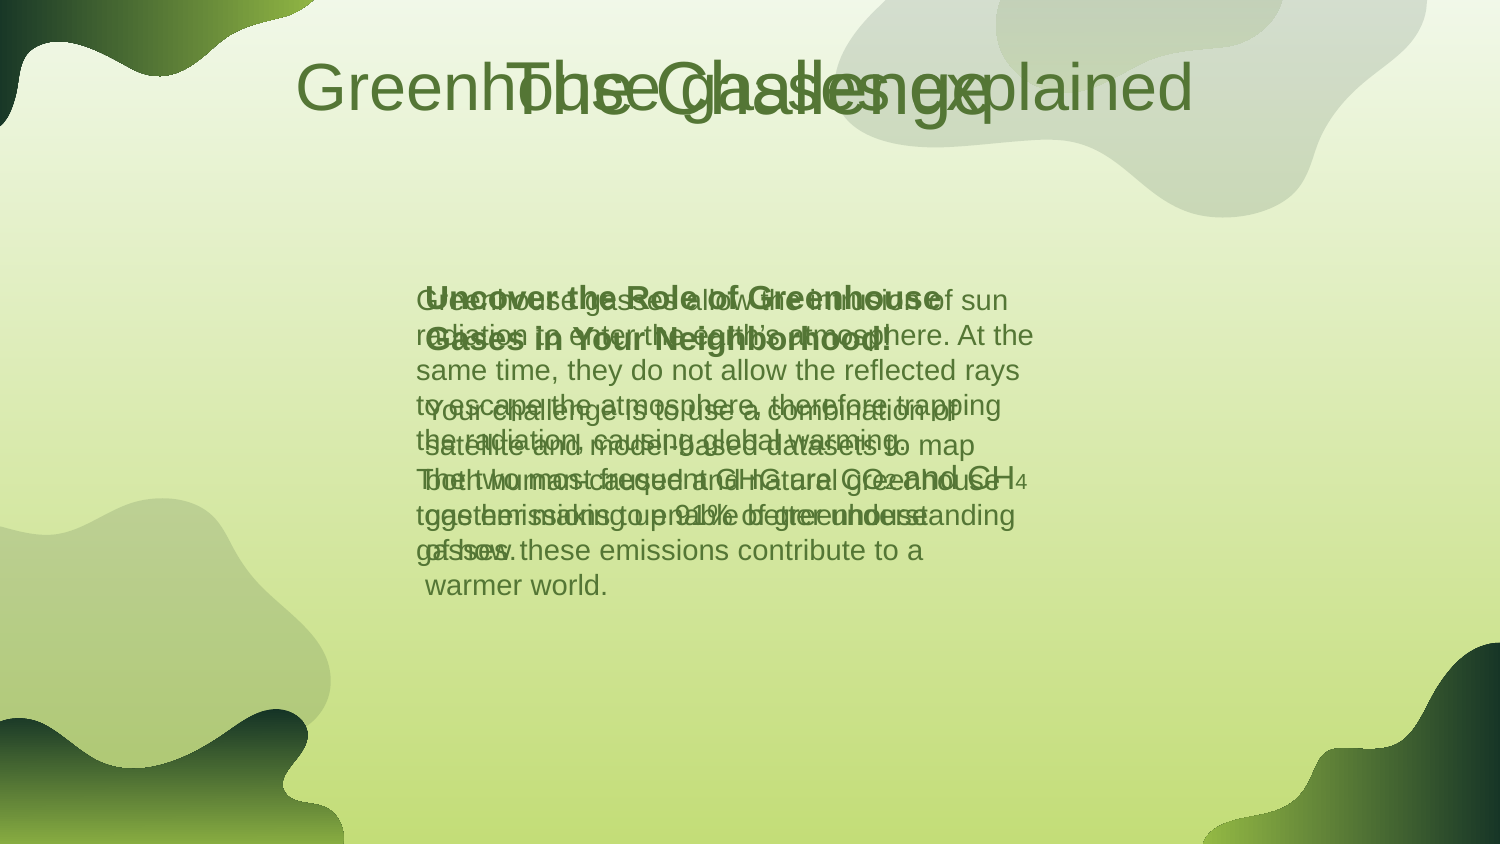

The Challenge
Greenhouse gasses explained
Uncover the Role of Greenhouse Gases in Your Neighborhood!

Your challenge is to use a combination of satellite and model-based datasets to map both human-caused and natural greenhouse gas emissions to enable better understanding of how these emissions contribute to a warmer world.
Greenhouse gasses allow the intrusion of sun radiation to enter the earth’s atmosphere. At the same time, they do not allow the reflected rays to escape the atmosphere, therefore trapping the radiation, causing global warming.
The two most frequent GHG are CO2 and CH4 together making up 91% of greenhouse gasses.